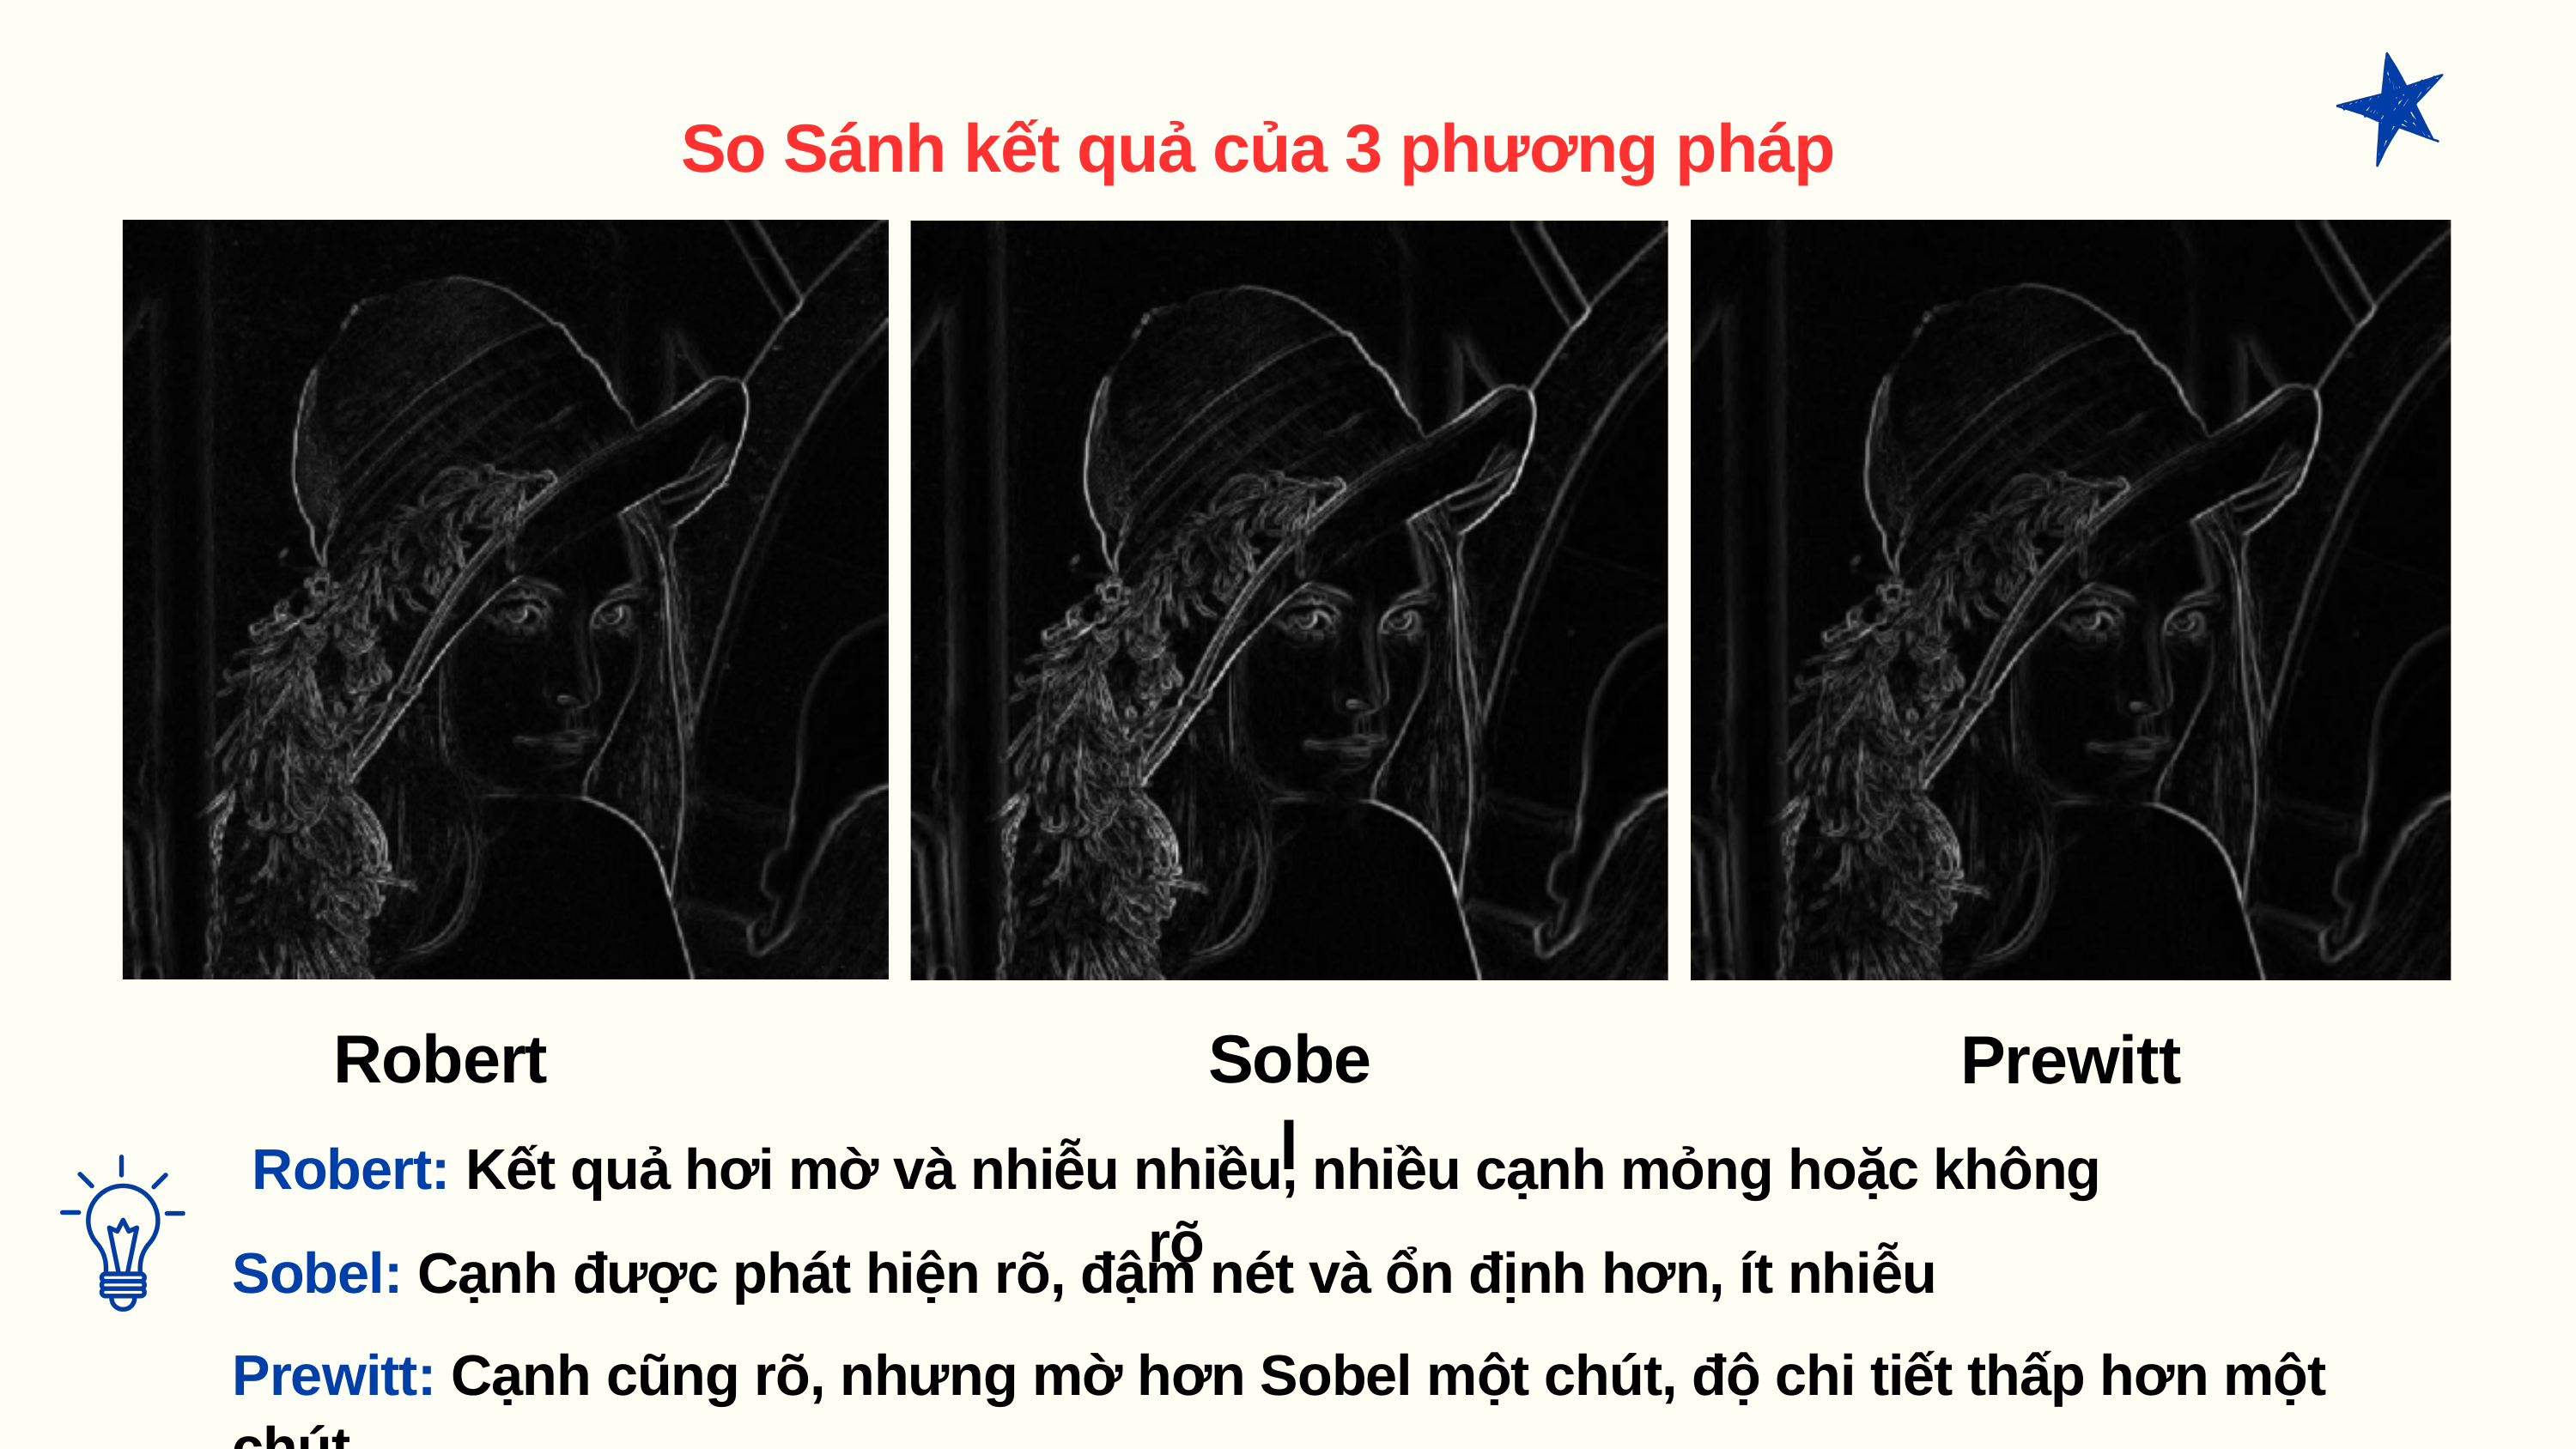

So Sánh kết quả của 3 phương pháp

Robert
Sobel
Prewitt
Robert: Kết quả hơi mờ và nhiễu nhiều, nhiều cạnh mỏng hoặc không rõ

Sobel: Cạnh được phát hiện rõ, đậm nét và ổn định hơn, ít nhiễu
Prewitt: Cạnh cũng rõ, nhưng mờ hơn Sobel một chút, độ chi tiết thấp hơn một chút